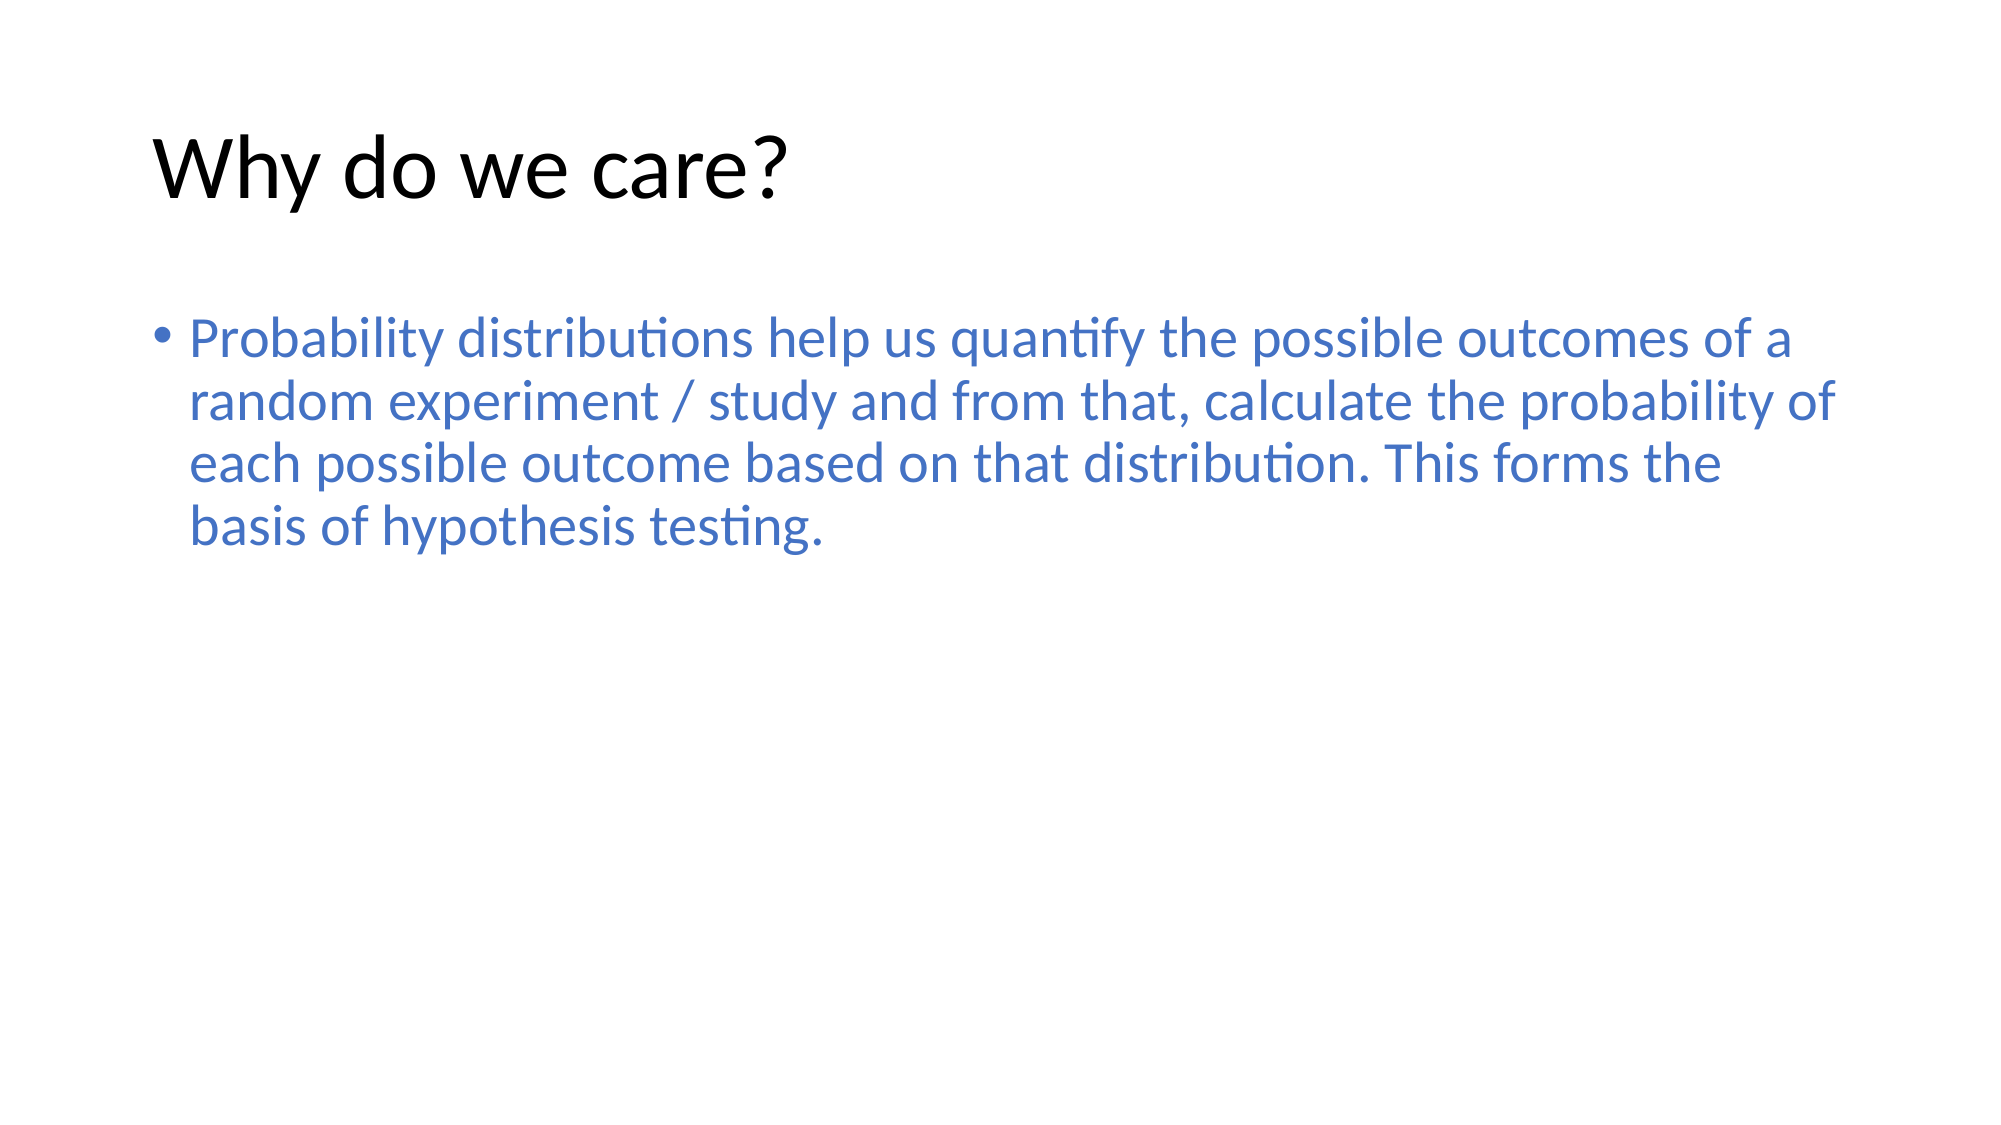

# Why do we care?
Probability distributions help us quantify the possible outcomes of a random experiment / study and from that, calculate the probability of each possible outcome based on that distribution. This forms the basis of hypothesis testing.